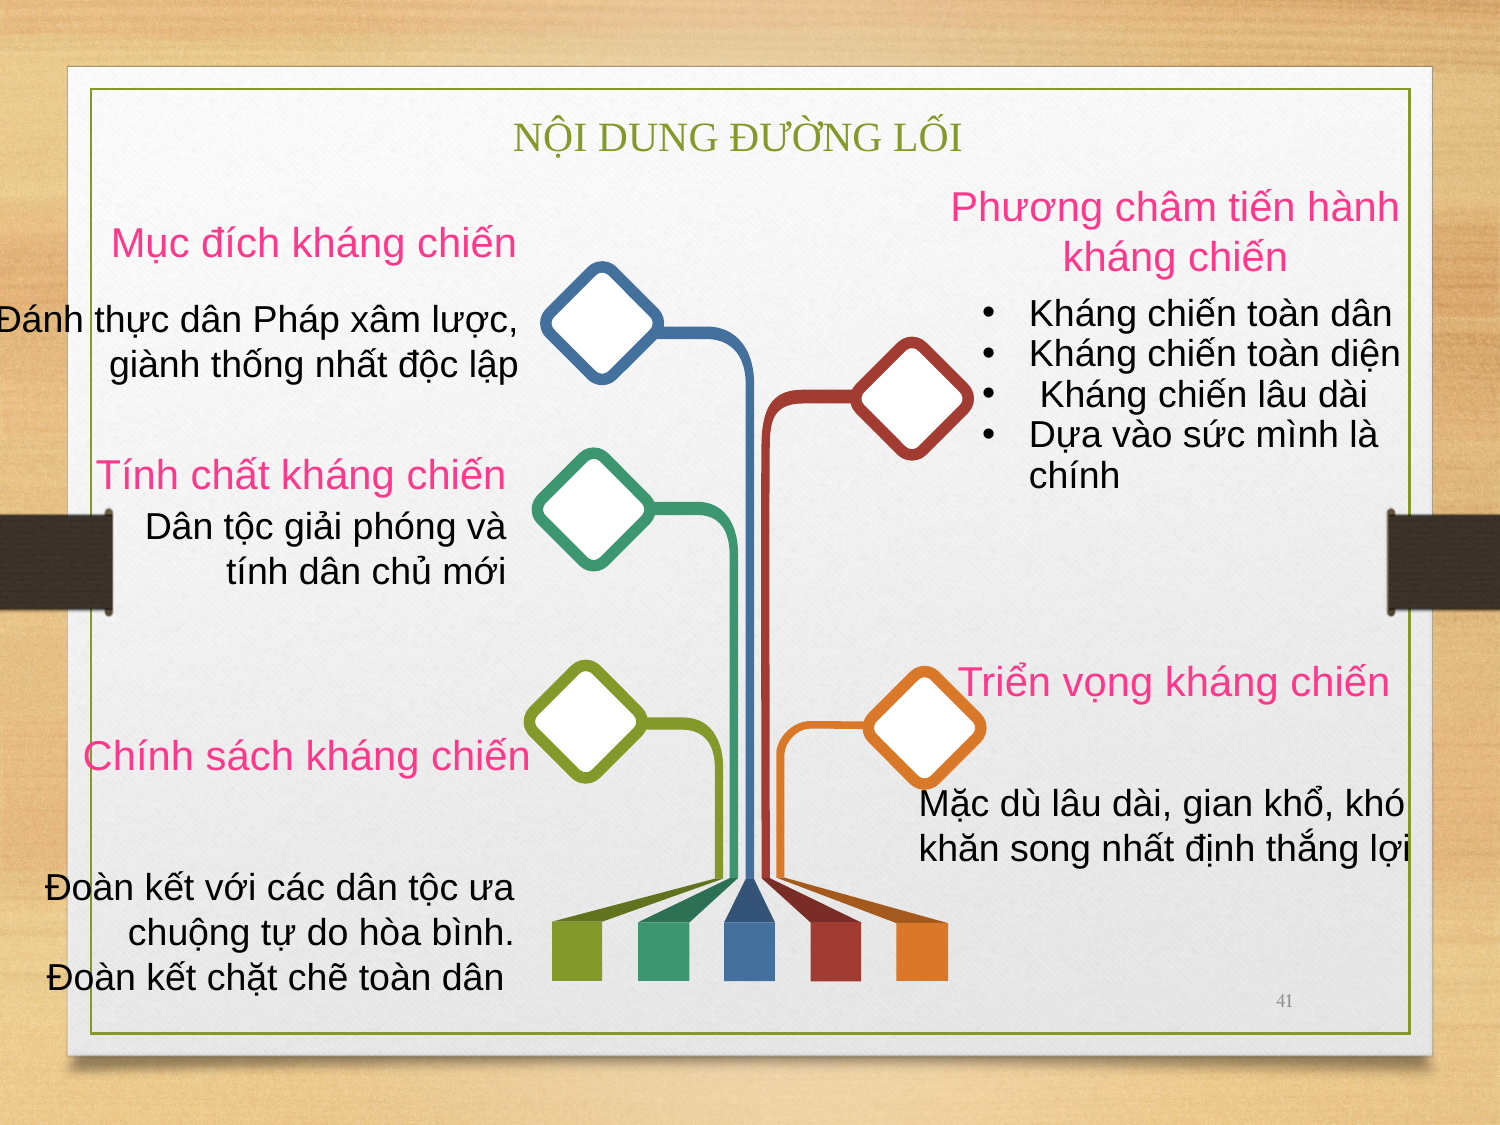

# NỘI DUNG ĐƯỜNG LỐI
Phương châm tiến hành kháng chiến
Kháng chiến toàn dân
Kháng chiến toàn diện
 Kháng chiến lâu dài
Dựa vào sức mình là chính
Mục đích kháng chiến
Đánh thực dân Pháp xâm lược, giành thống nhất độc lập

Tính chất kháng chiến
Dân tộc giải phóng và tính dân chủ mới

Triển vọng kháng chiến
Mặc dù lâu dài, gian khổ, khó khăn song nhất định thắng lợi

Chính sách kháng chiến
Đoàn kết với các dân tộc ưa chuộng tự do hòa bình. Đoàn kết chặt chẽ toàn dân

41